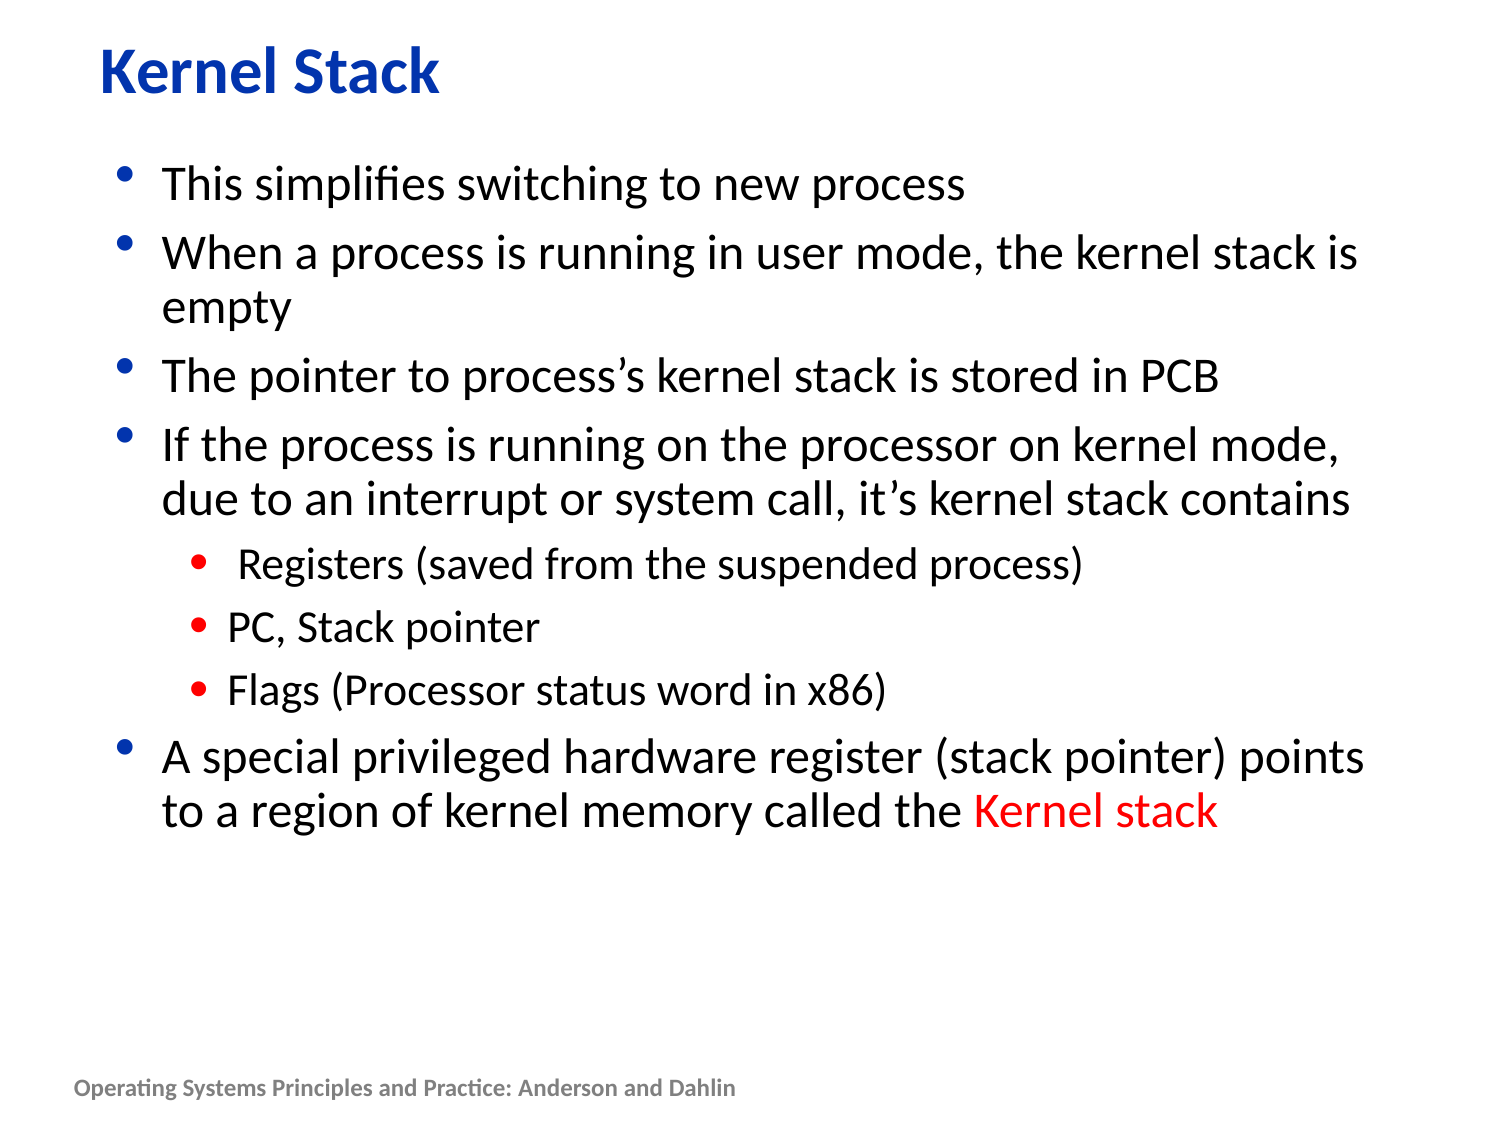

# Kernel Stack
This simplifies switching to new process
When a process is running in user mode, the kernel stack is empty
The pointer to process’s kernel stack is stored in PCB
If the process is running on the processor on kernel mode, due to an interrupt or system call, it’s kernel stack contains
 Registers (saved from the suspended process)
PC, Stack pointer
Flags (Processor status word in x86)
A special privileged hardware register (stack pointer) points to a region of kernel memory called the Kernel stack

Operating Systems Principles and Practice: Anderson and Dahlin